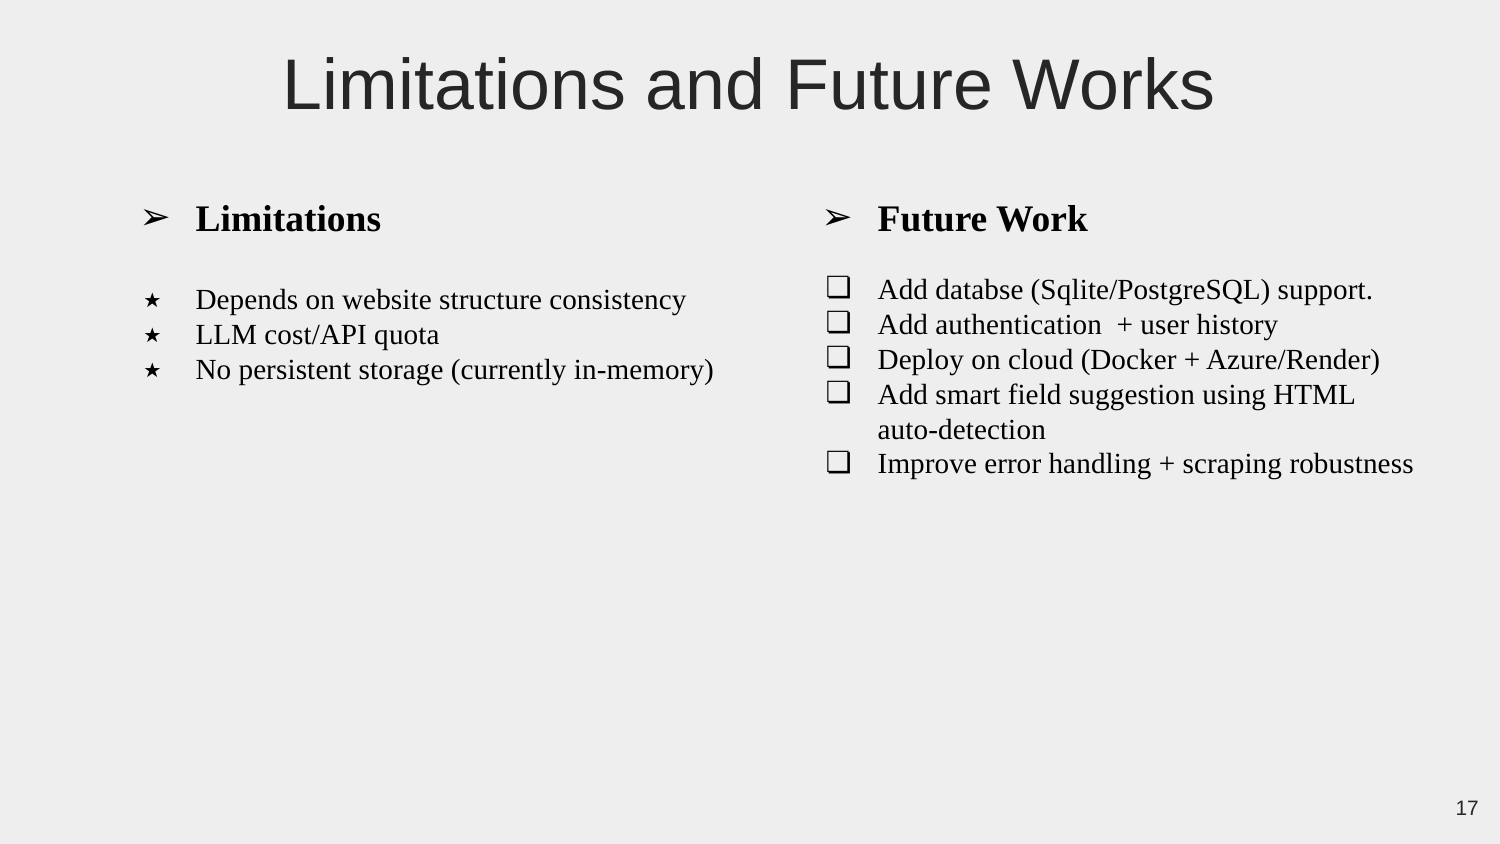

Limitations and Future Works
Limitations
Future Work

Depends on website structure consistency
LLM cost/API quota
No persistent storage (currently in-memory)
Add databse (Sqlite/PostgreSQL) support.
Add authentication  + user history
Deploy on cloud (Docker + Azure/Render)
Add smart field suggestion using HTML auto-detection
Improve error handling + scraping robustness

17